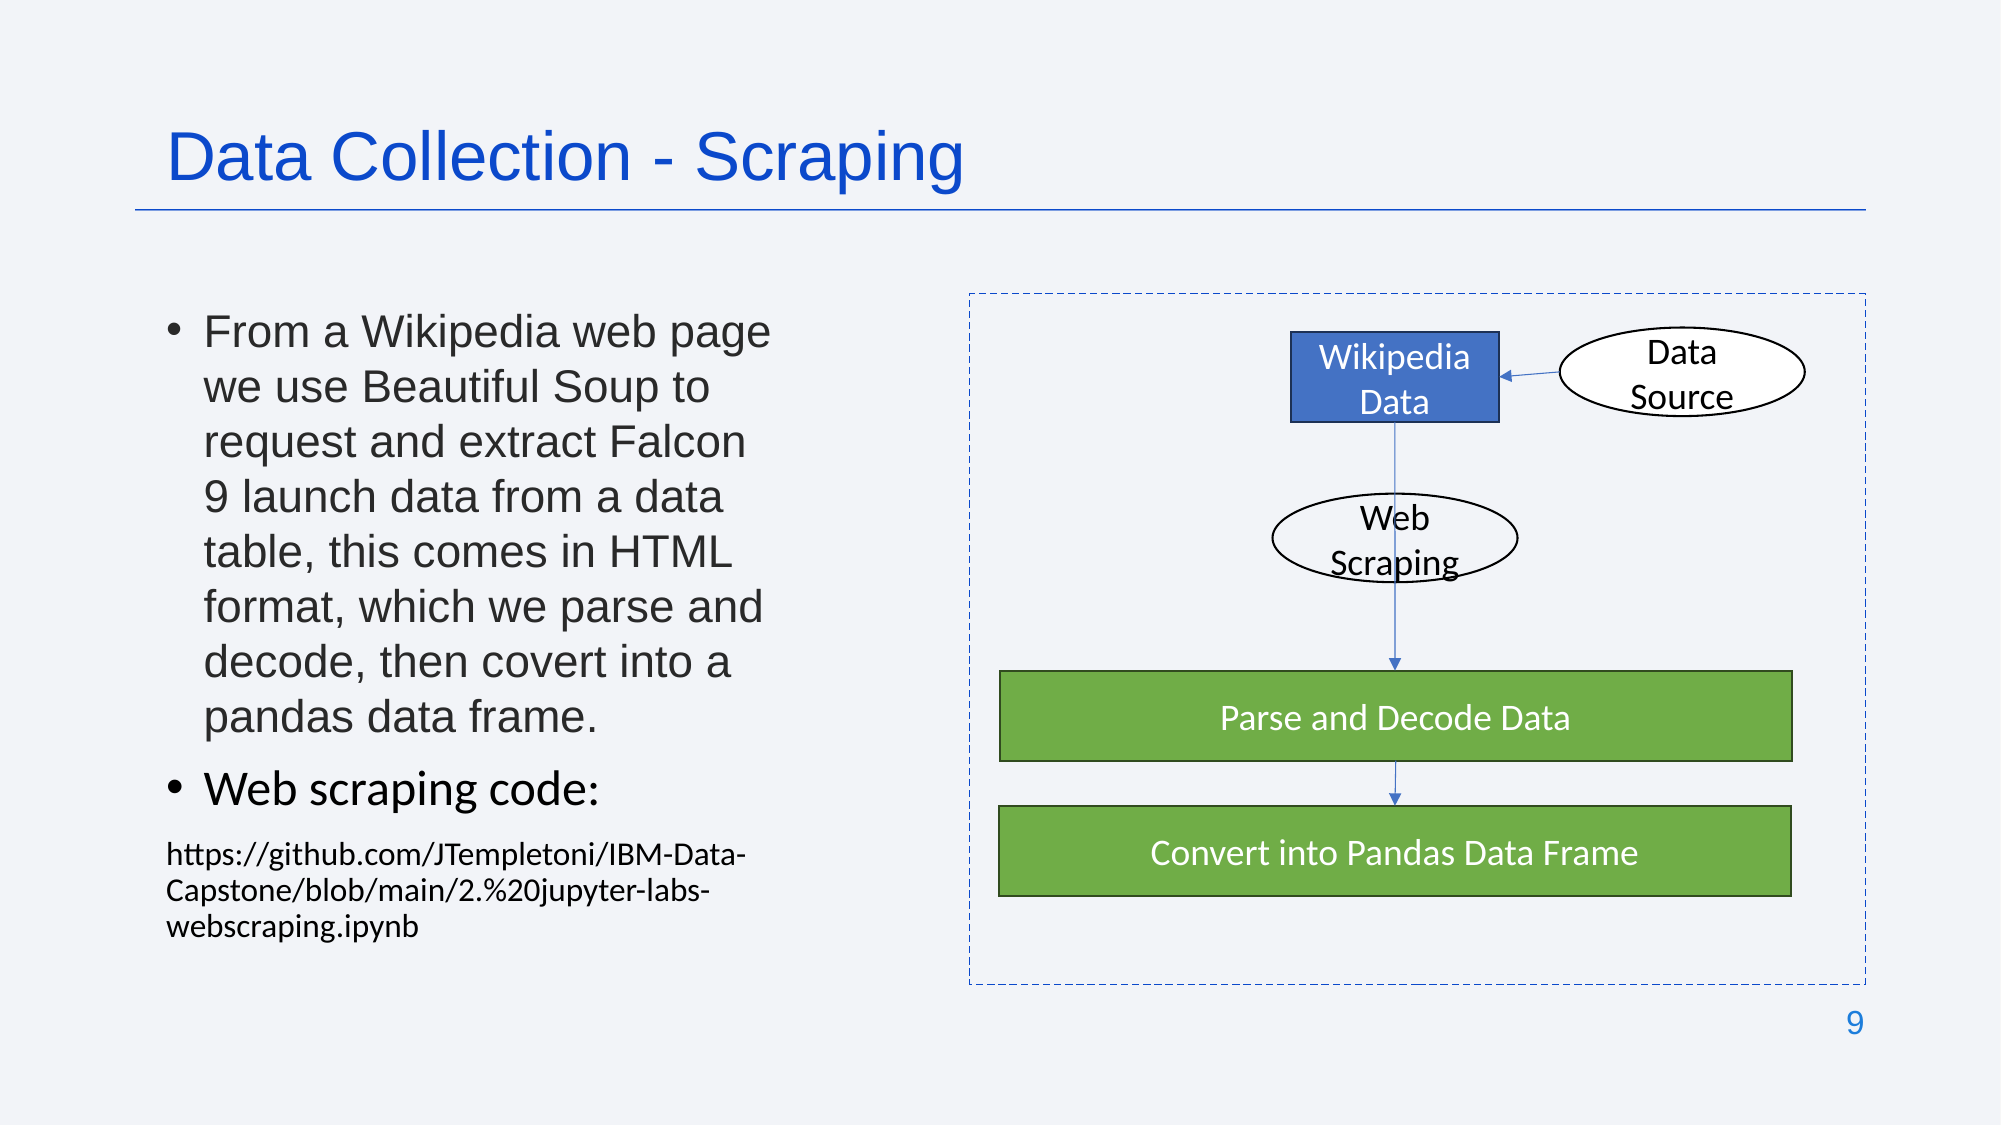

Data Collection - Scraping
From a Wikipedia web page we use Beautiful Soup to request and extract Falcon 9 launch data from a data table, this comes in HTML format, which we parse and decode, then covert into a pandas data frame.
Web scraping code:
https://github.com/JTempletoni/IBM-Data-Capstone/blob/main/2.%20jupyter-labs-webscraping.ipynb

Data Source
Wikipedia Data
Web Scraping
Parse and Decode Data
Convert into Pandas Data Frame
9